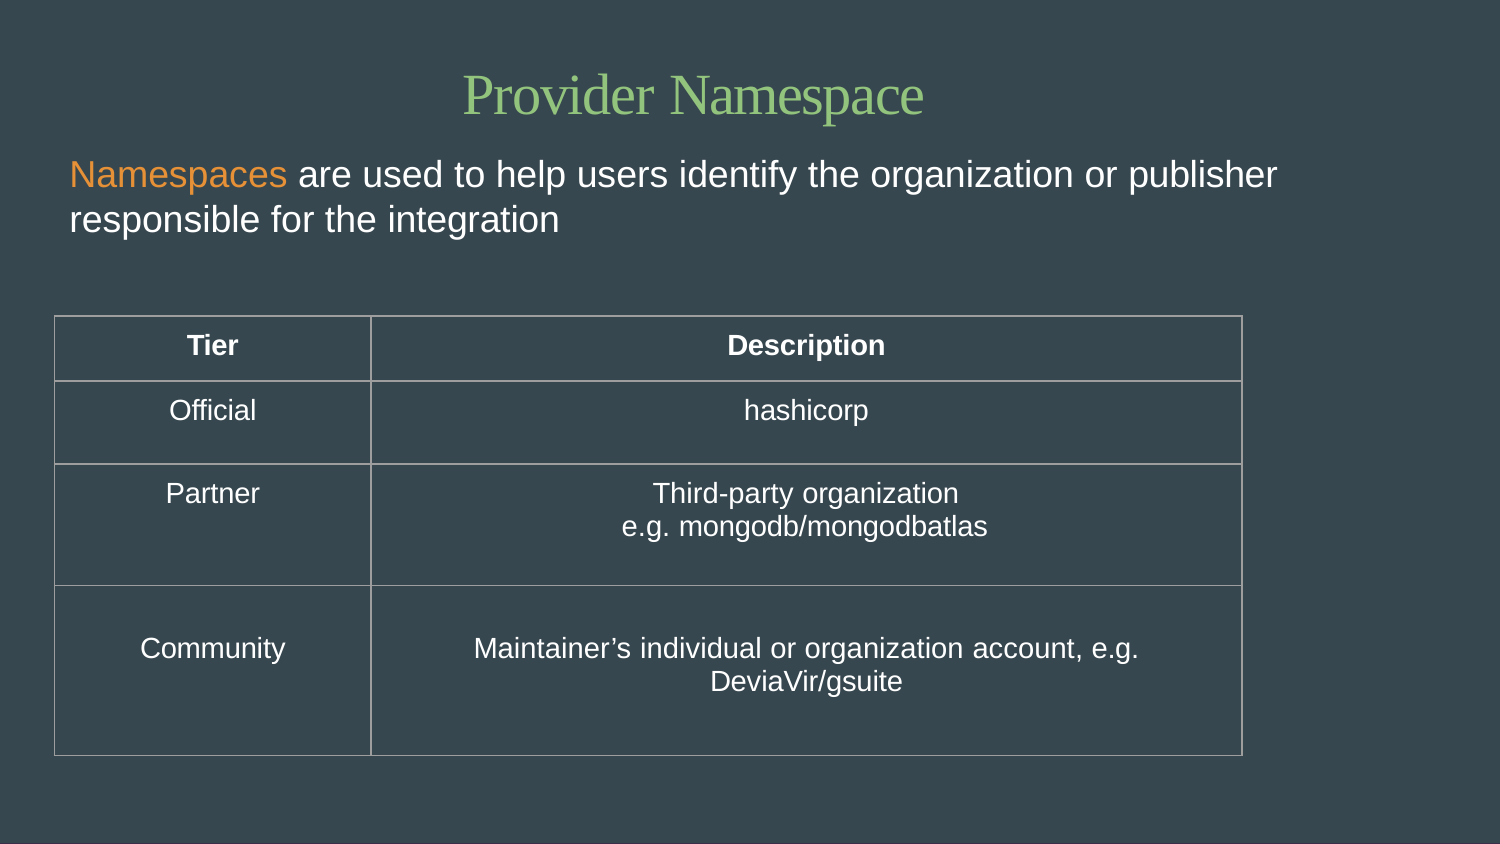

# Provider Namespace
Namespaces are used to help users identify the organization or publisher responsible for the integration
| Tier | Description |
| --- | --- |
| Official | hashicorp |
| Partner | Third-party organization e.g. mongodb/mongodbatlas |
| Community | Maintainer’s individual or organization account, e.g. DeviaVir/gsuite |